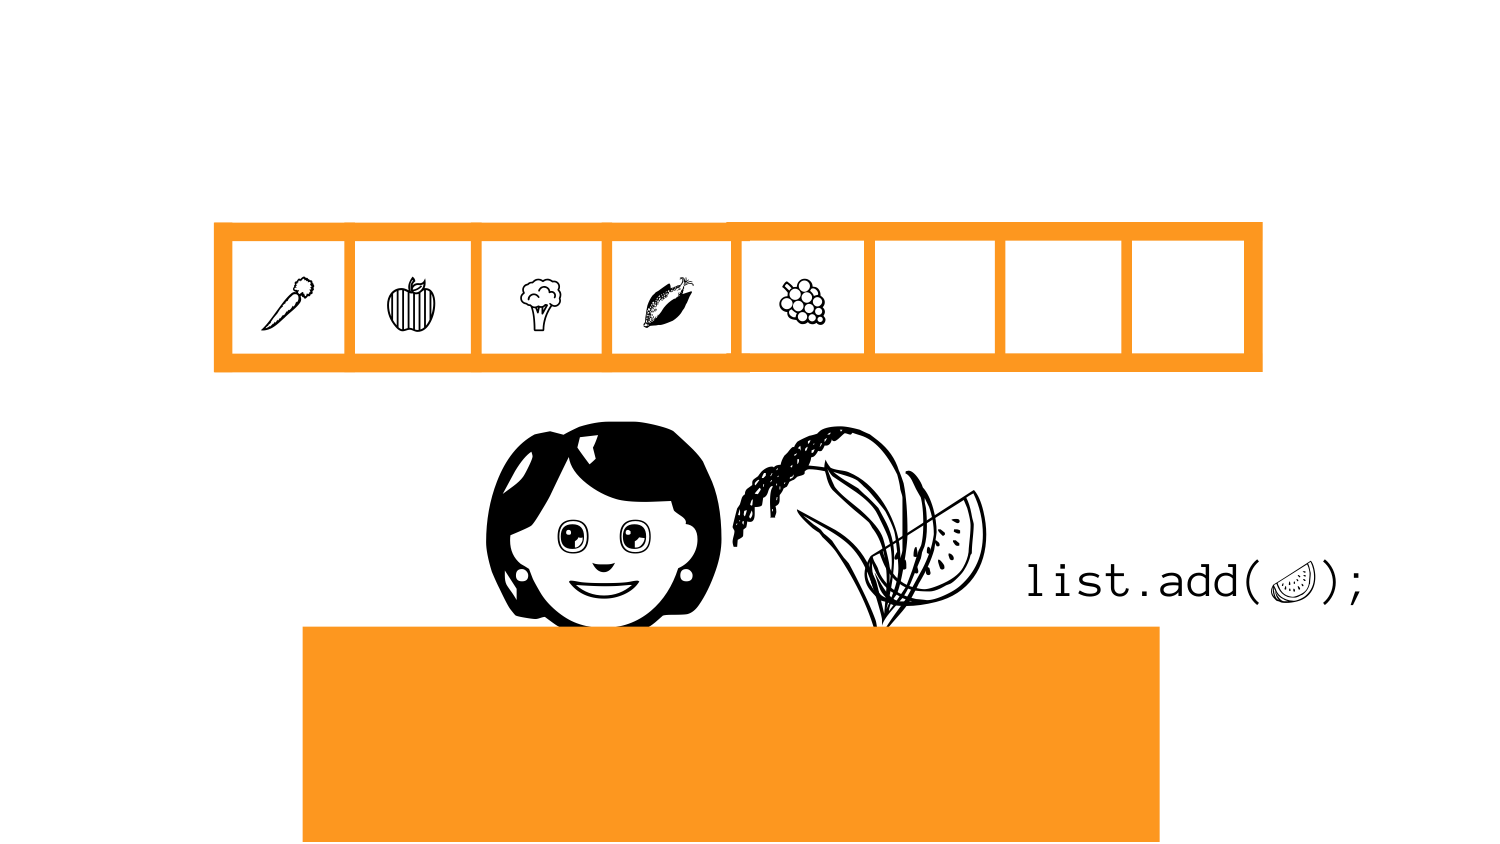

🌽
🍇
🍎
🥦
🥕
👩‍🌾
🍉
list.add(🍉);